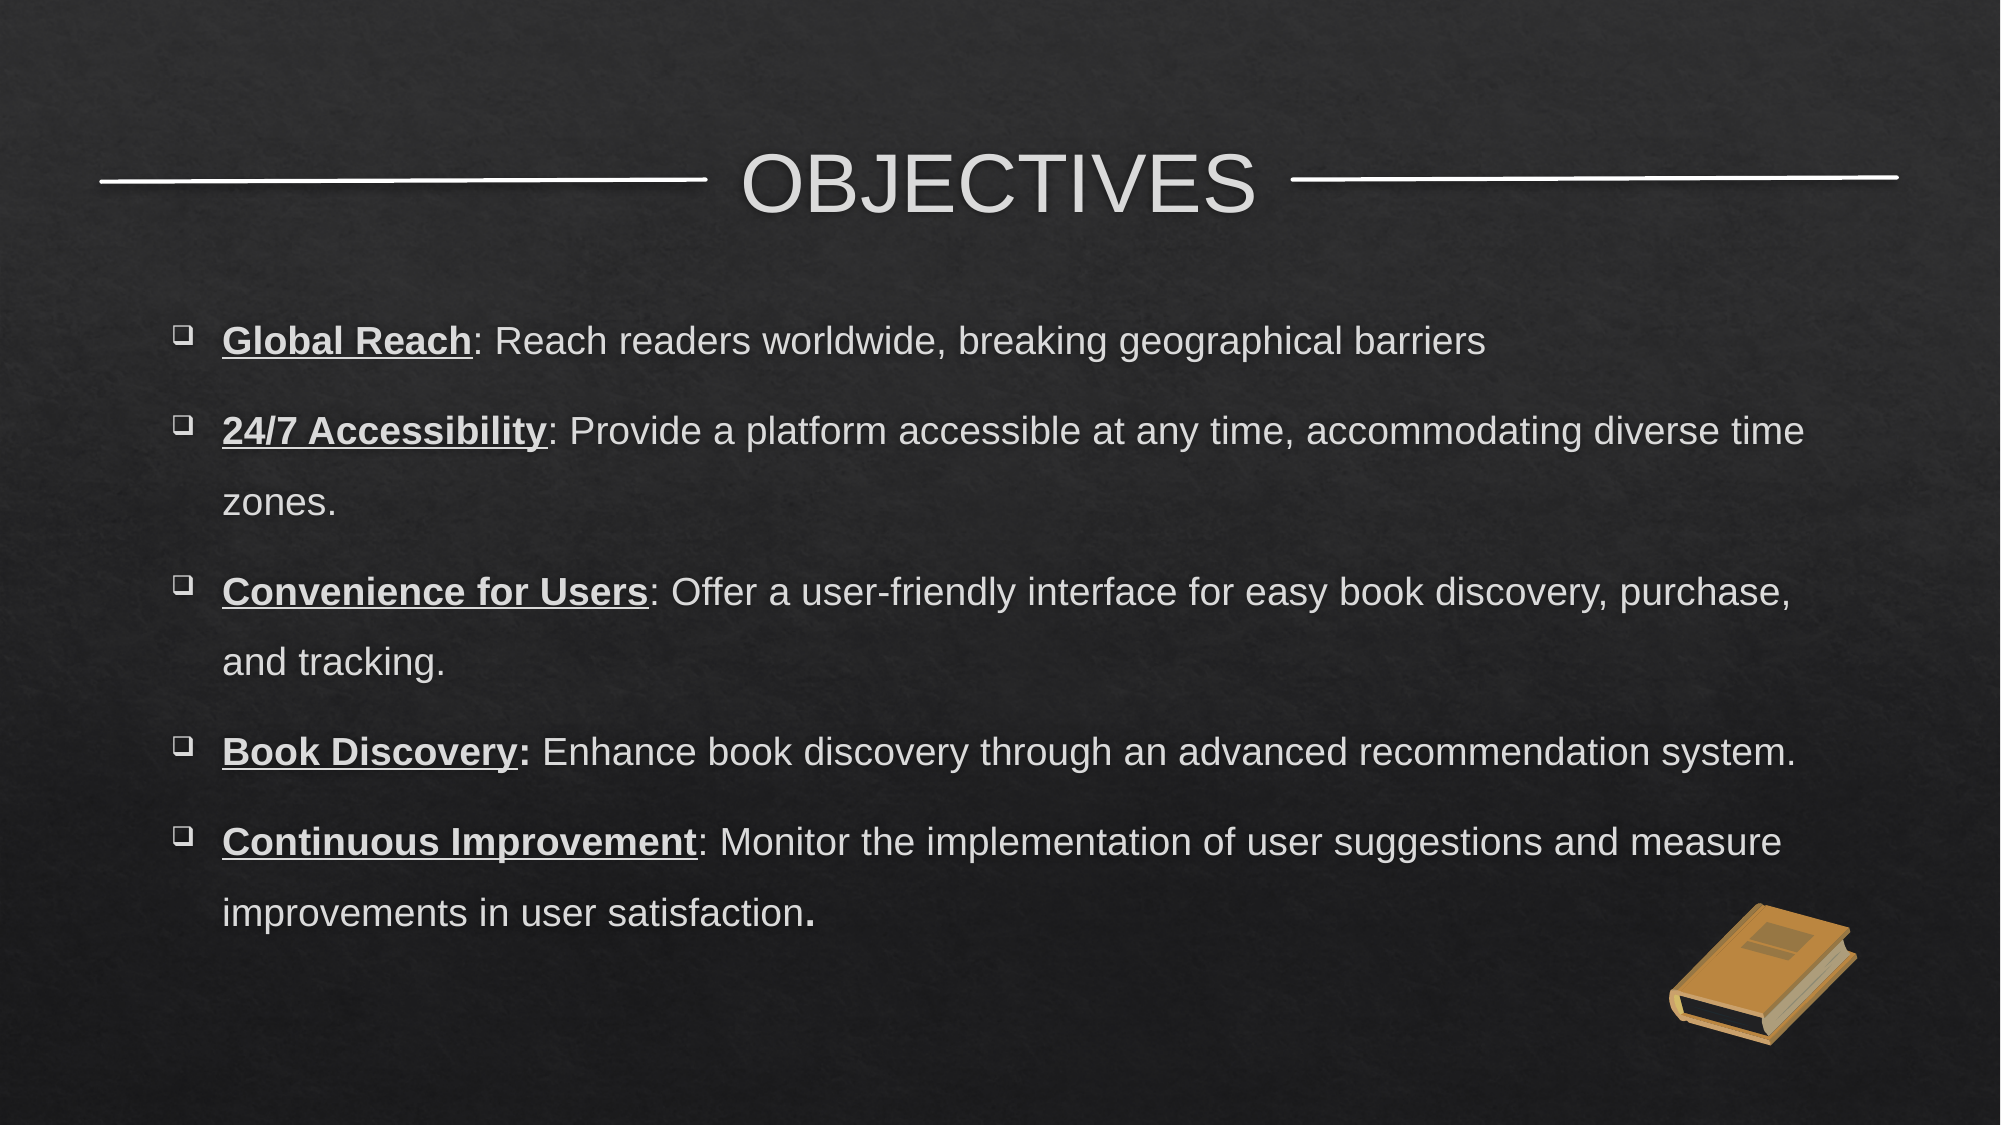

# OBJECTIVES
Global Reach: Reach readers worldwide, breaking geographical barriers
24/7 Accessibility: Provide a platform accessible at any time, accommodating diverse time zones.
Convenience for Users: Offer a user-friendly interface for easy book discovery, purchase, and tracking.
Book Discovery: Enhance book discovery through an advanced recommendation system.
Continuous Improvement: Monitor the implementation of user suggestions and measure improvements in user satisfaction.